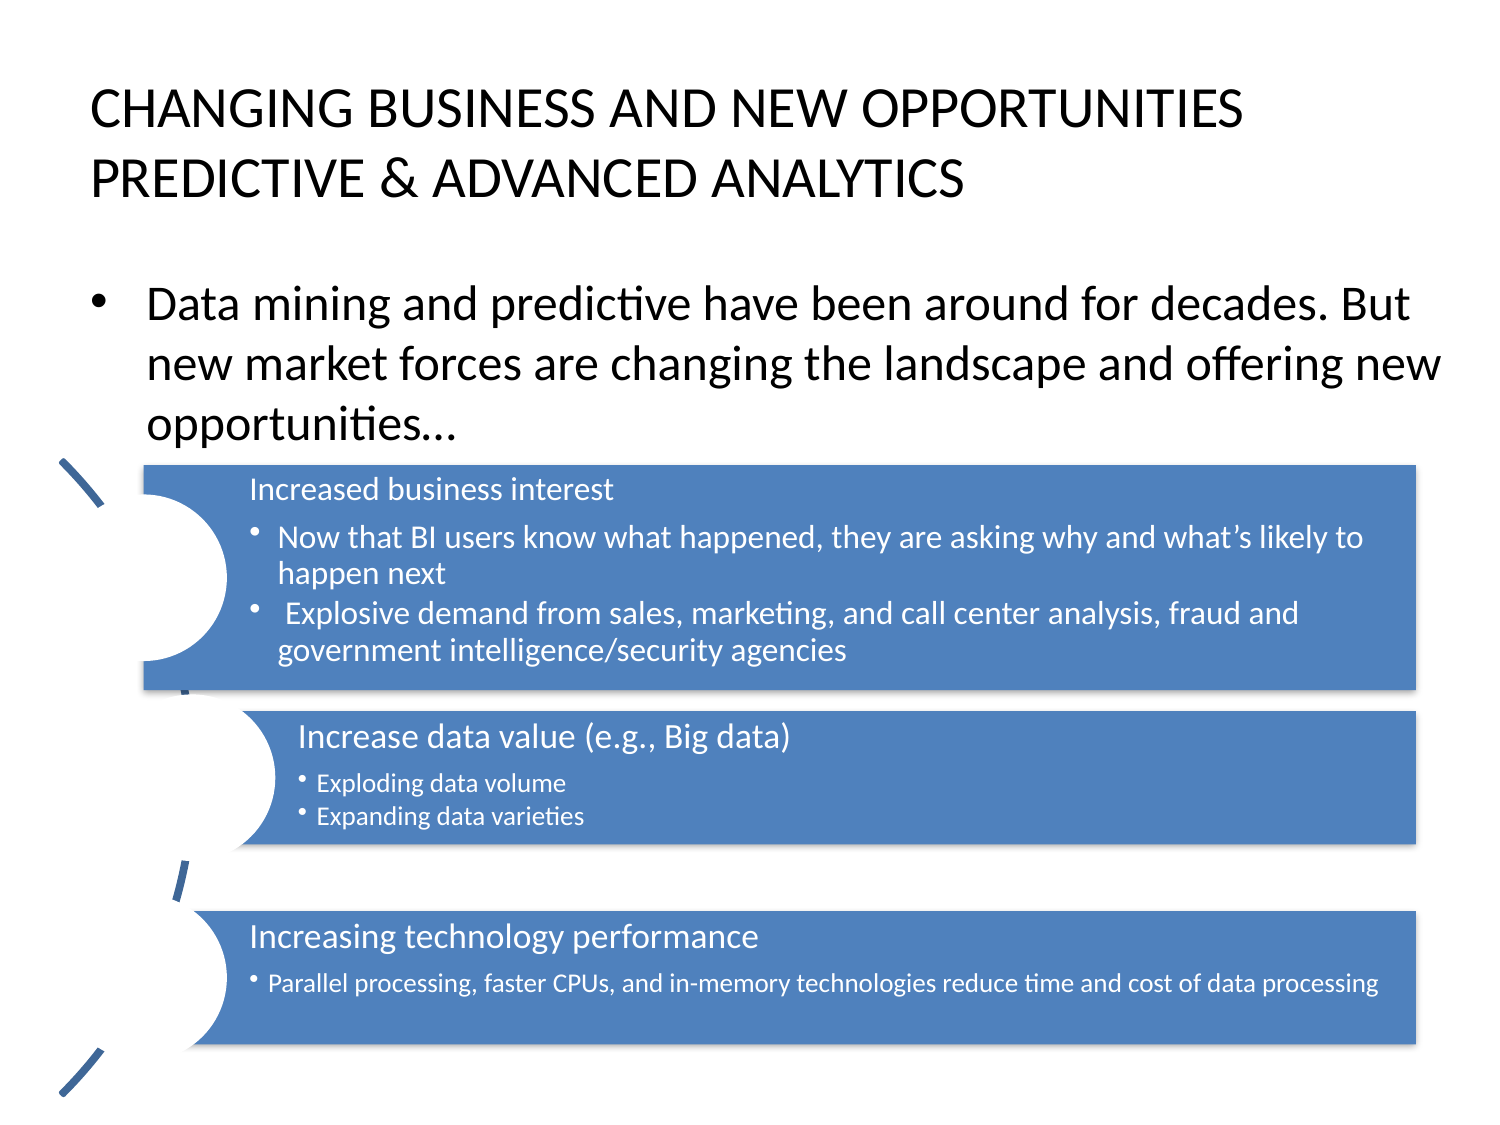

# CHANGING BUSINESS AND NEW OPPORTUNITIES PREDICTIVE & ADVANCED ANALYTICS
Data mining and predictive have been around for decades. But new market forces are changing the landscape and offering new opportunities…
Increased business interest
Now that BI users know what happened, they are asking why and what’s likely to happen next
 Explosive demand from sales, marketing, and call center analysis, fraud and government intelligence/security agencies

Increase data value (e.g., Big data)
Exploding data volume
Expanding data varieties
Increasing technology performance
Parallel processing, faster CPUs, and in-memory technologies reduce time and cost of data processing